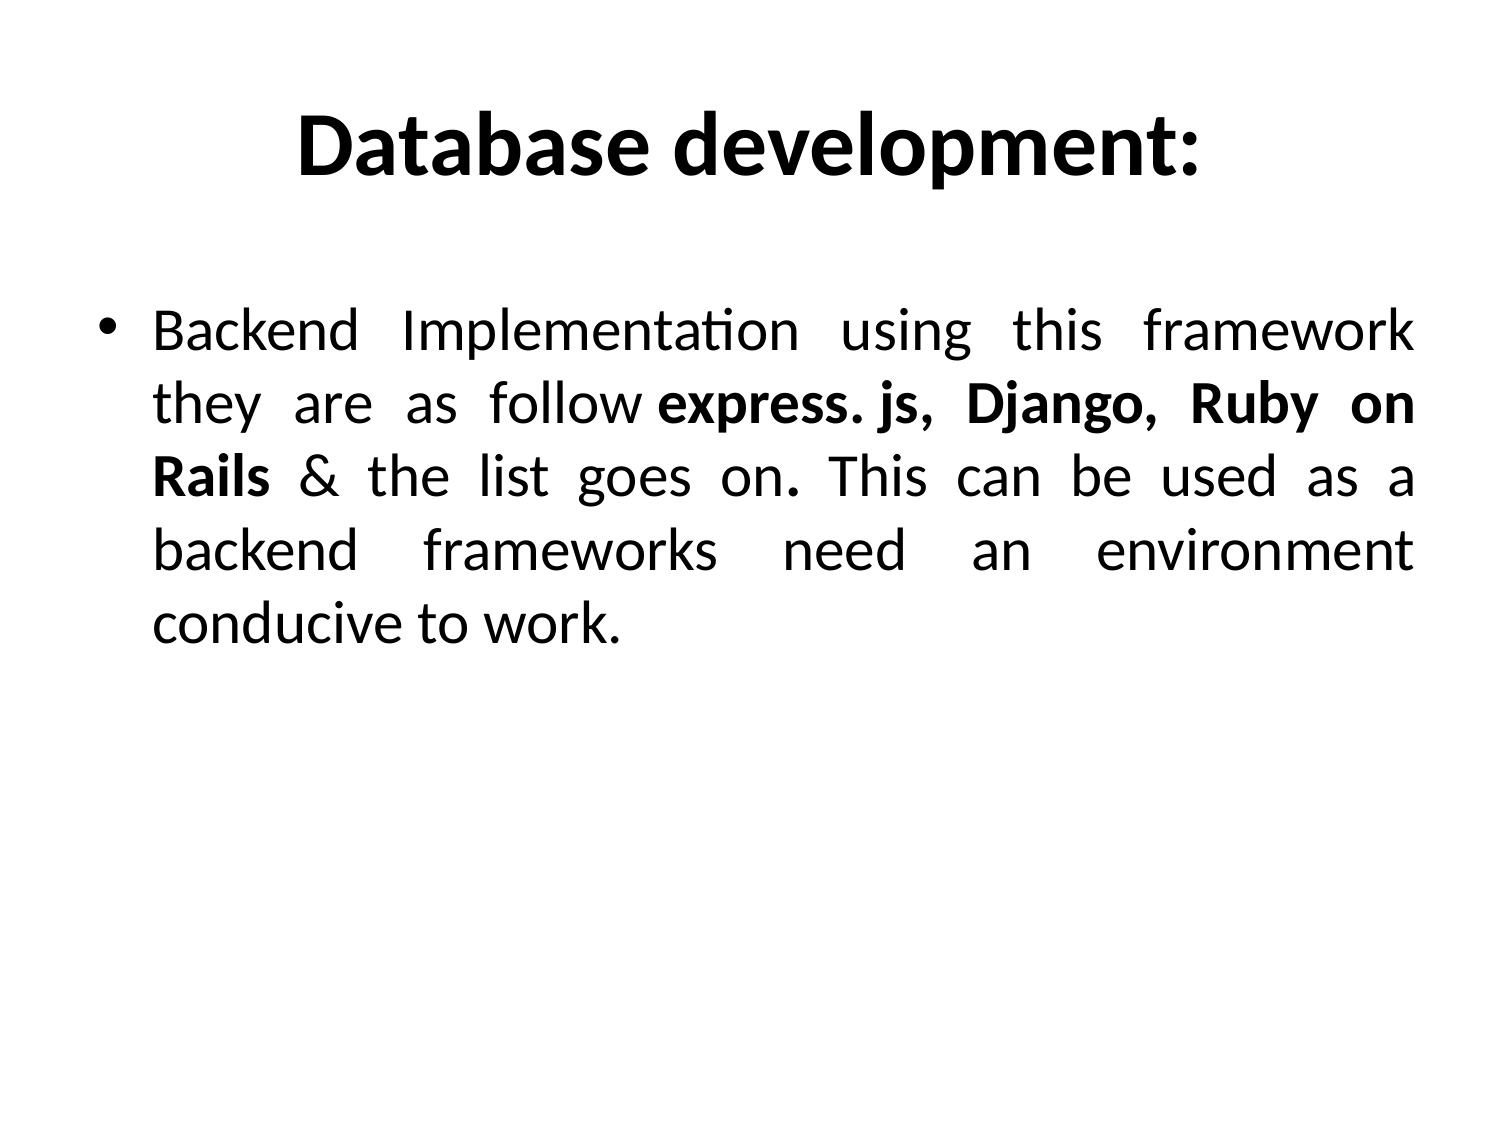

# Database development:
Backend Implementation using this framework they are as follow express. js, Django, Ruby on Rails & the list goes on. This can be used as a backend frameworks need an environment conducive to work.